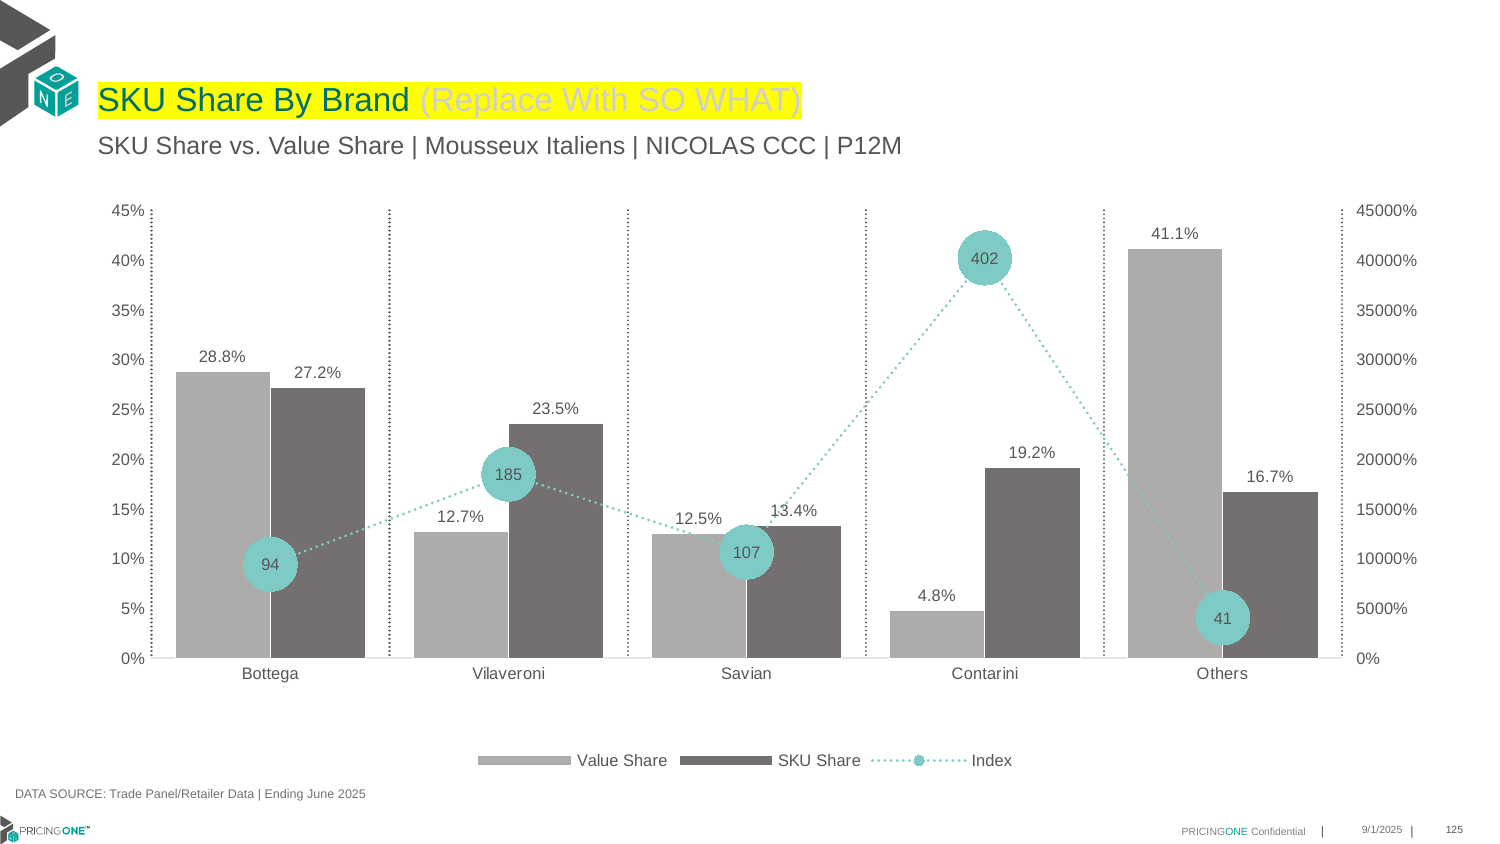

# SKU Share By Brand (Replace With SO WHAT)
SKU Share vs. Value Share | Mousseux Italiens | NICOLAS CCC | P12M

### Chart

| Category | Value Share | SKU Share | Index |
|---|---|---|---|
| Bottega | 0.28828939301042306 | 0.27212020033388973 | 94.39133278276779 |
| Vilaveroni | 0.12733292458614348 | 0.23539232053422363 | 184.86367237640536 |
| Savian | 0.12522378908645004 | 0.1335559265442404 | 106.65379758796321 |
| Contarini | 0.0477498467198038 | 0.19198664440734553 | 402.0675616697234 |
| Others | 0.41140404659717966 | 0.16694490818030047 | 40.579306295390474 |
DATA SOURCE: Trade Panel/Retailer Data | Ending June 2025

9/1/2025
125